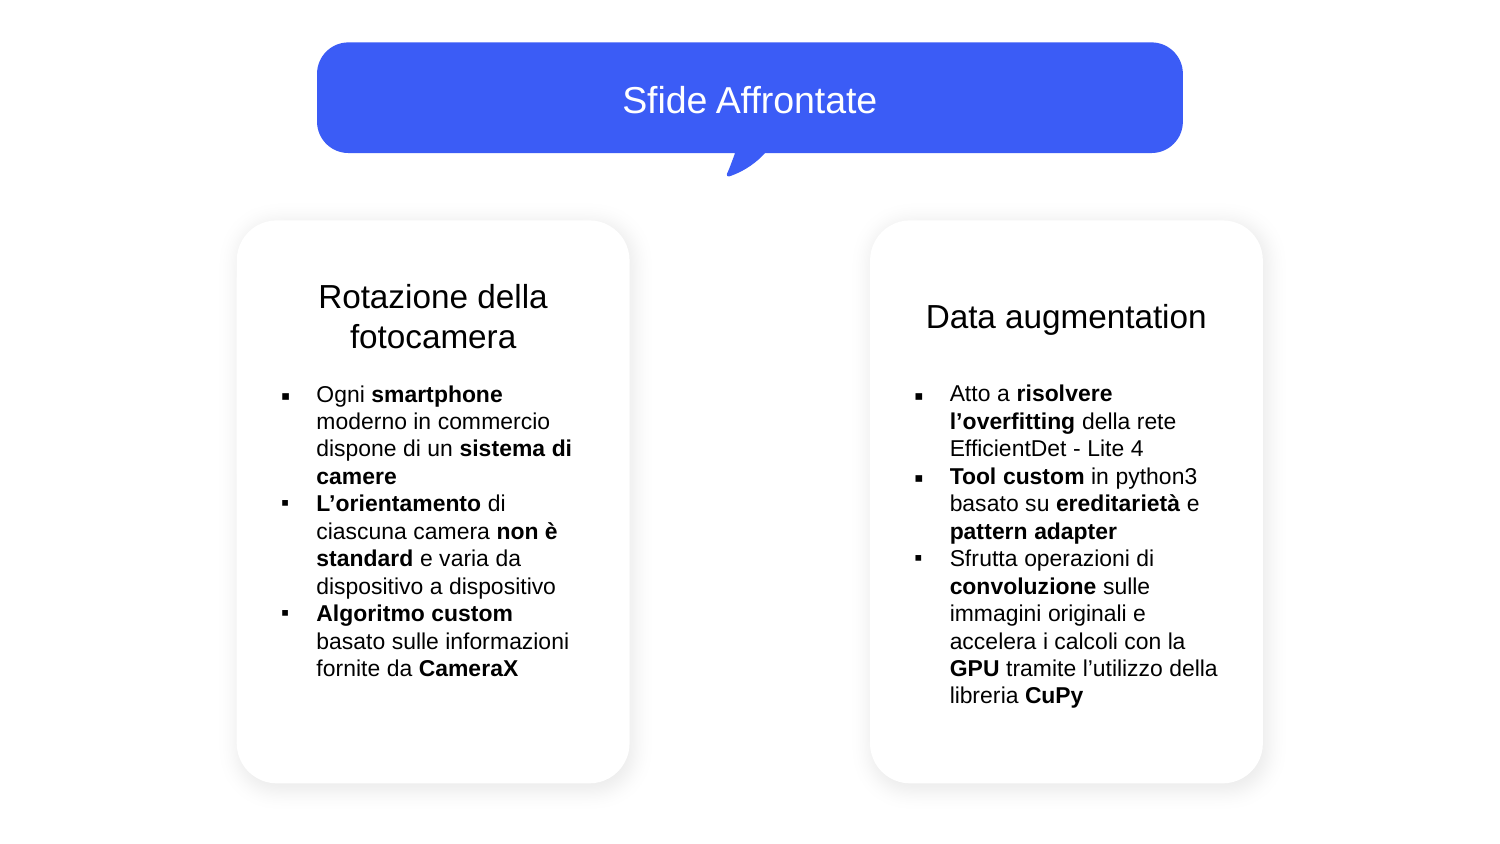

Sfide Affrontate

Rotazione della fotocamera
Data augmentation
Ogni smartphone moderno in commercio dispone di un sistema di camere
L’orientamento di ciascuna camera non è standard e varia da dispositivo a dispositivo
Algoritmo custom basato sulle informazioni fornite da CameraX
Atto a risolvere l’overfitting della rete EfficientDet - Lite 4
Tool custom in python3 basato su ereditarietà e pattern adapter
Sfrutta operazioni di convoluzione sulle immagini originali e accelera i calcoli con la GPU tramite l’utilizzo della libreria CuPy